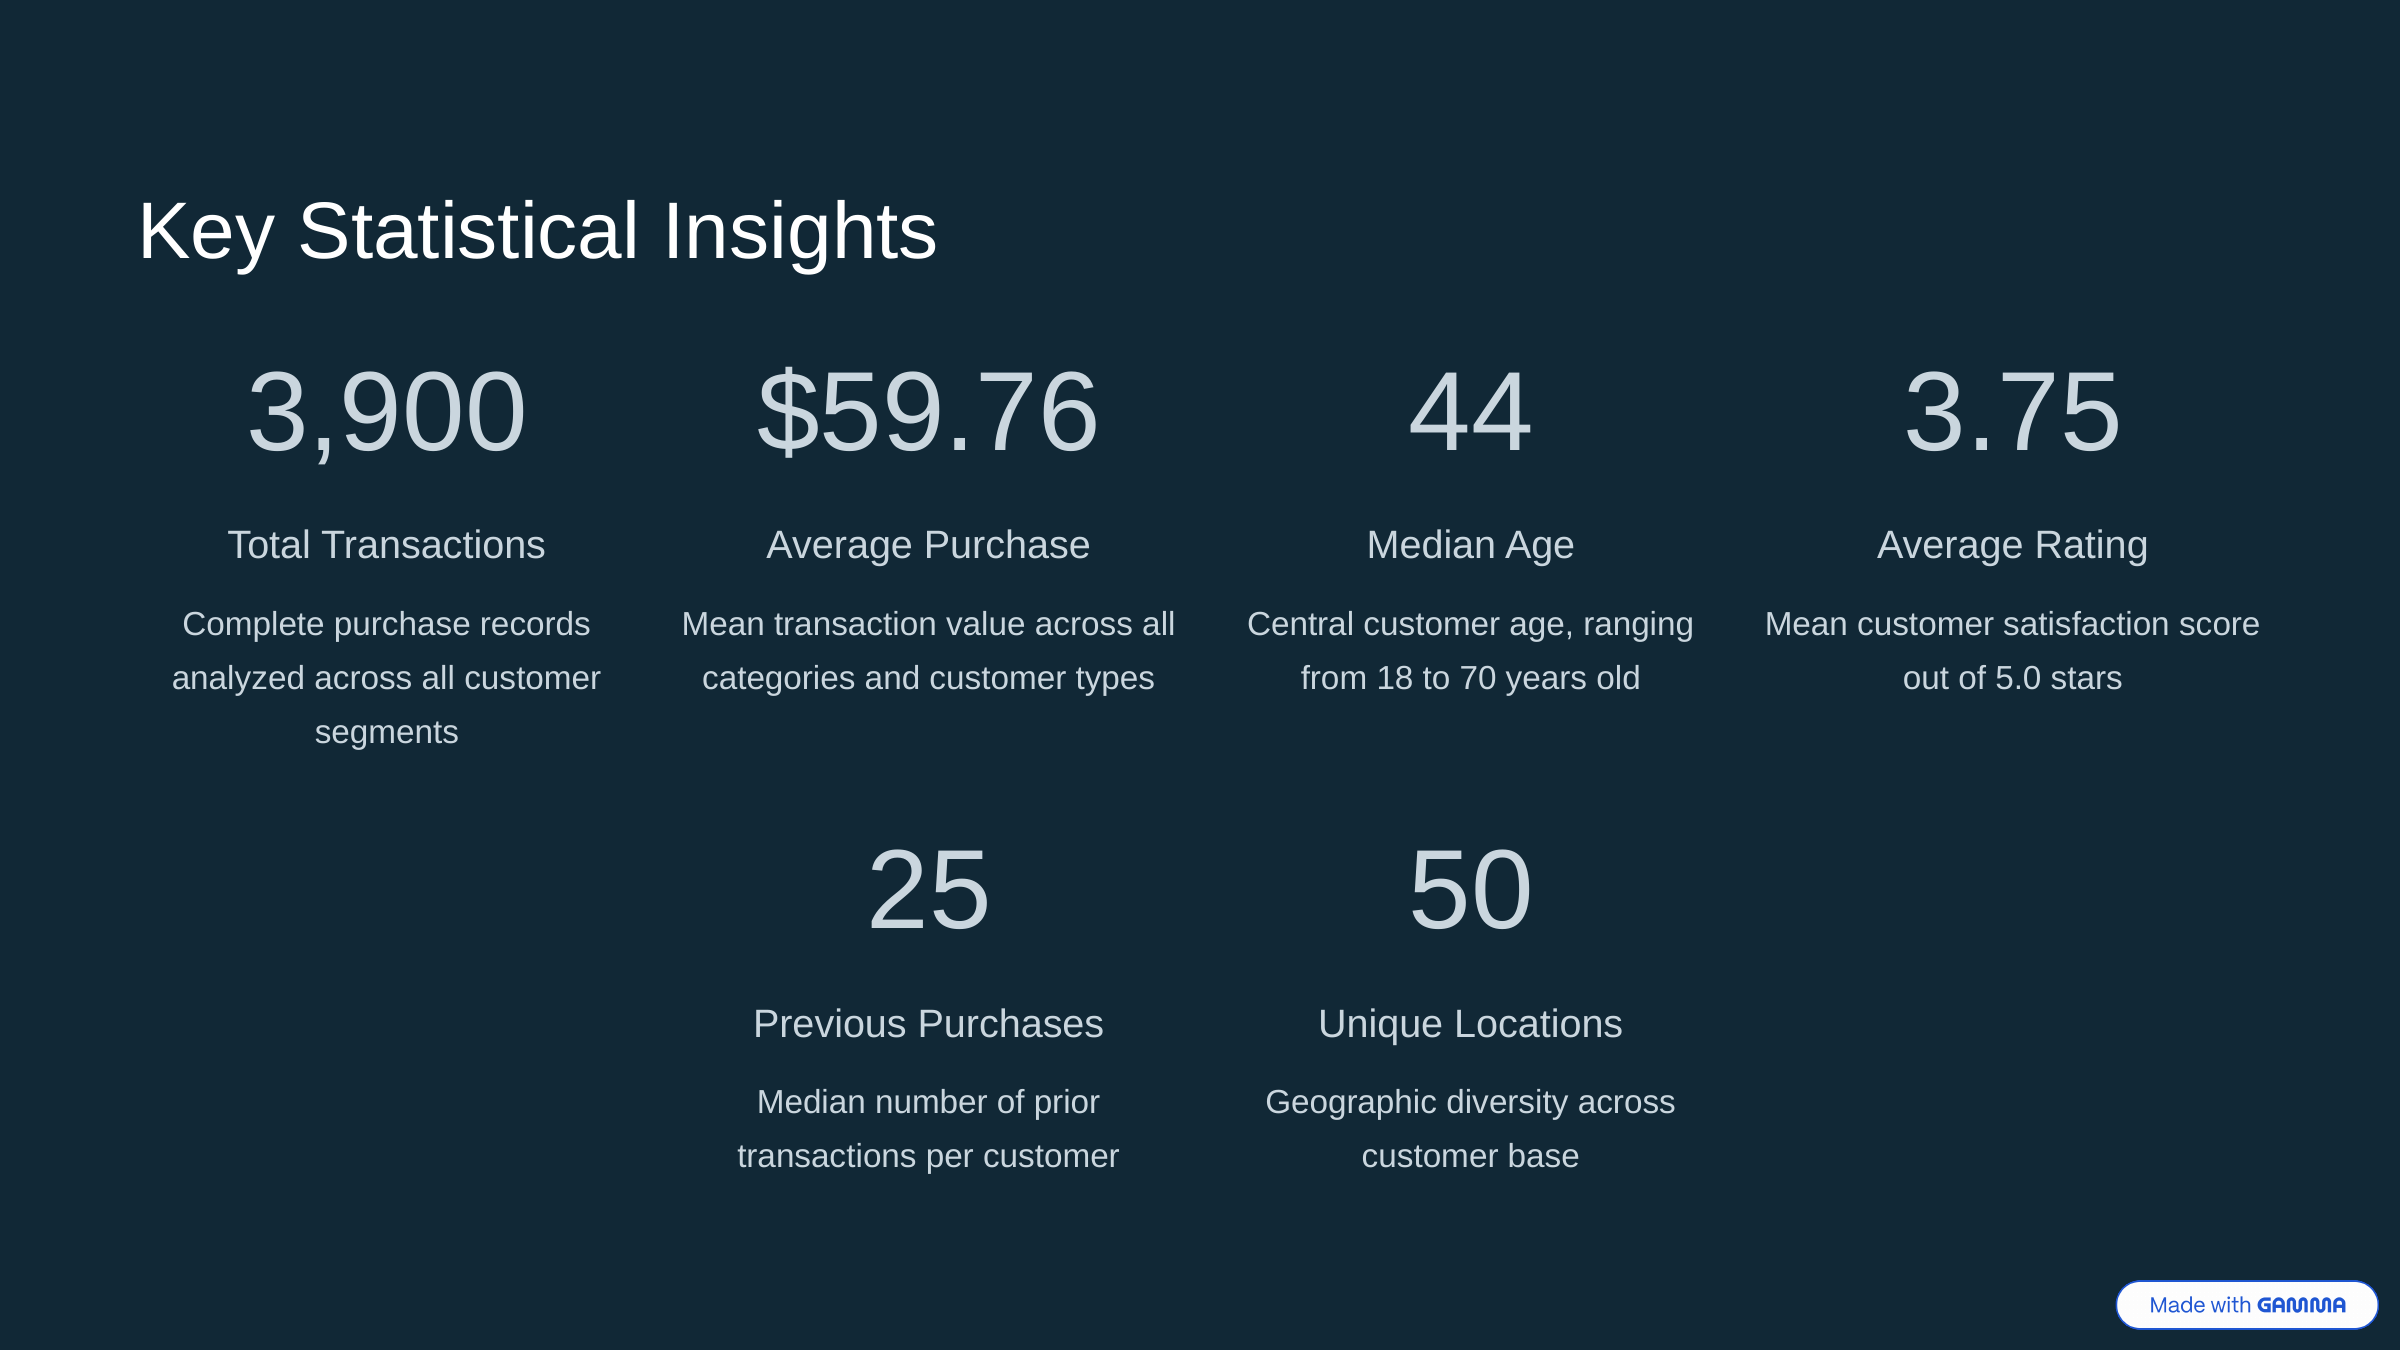

Key Statistical Insights
3,900
$59.76
44
3.75
Total Transactions
Average Purchase
Median Age
Average Rating
Complete purchase records analyzed across all customer segments
Mean transaction value across all categories and customer types
Central customer age, ranging from 18 to 70 years old
Mean customer satisfaction score out of 5.0 stars
25
50
Previous Purchases
Unique Locations
Median number of prior transactions per customer
Geographic diversity across customer base